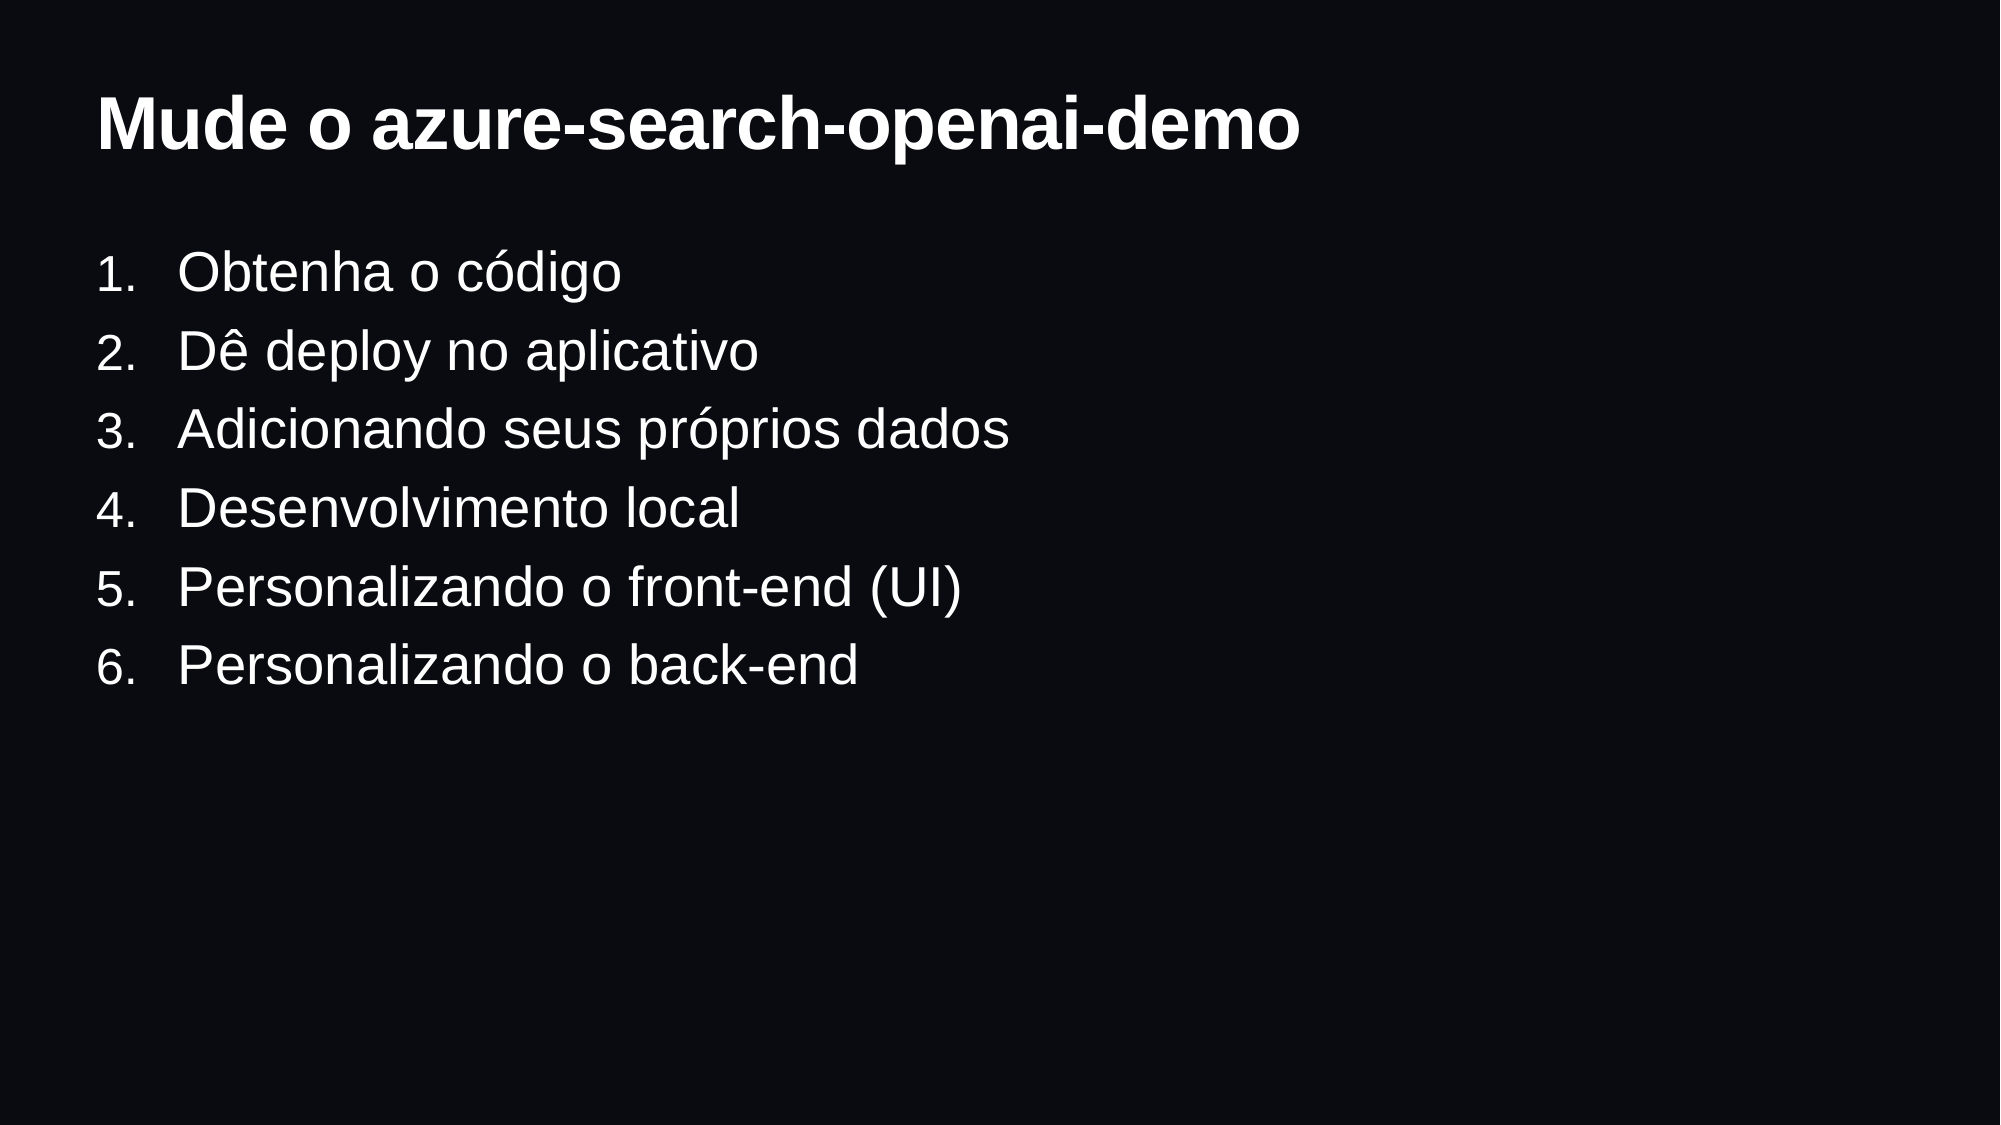

# Mude o azure-search-openai-demo
Obtenha o código
Dê deploy no aplicativo
Adicionando seus próprios dados
Desenvolvimento local
Personalizando o front-end (UI)
Personalizando o back-end